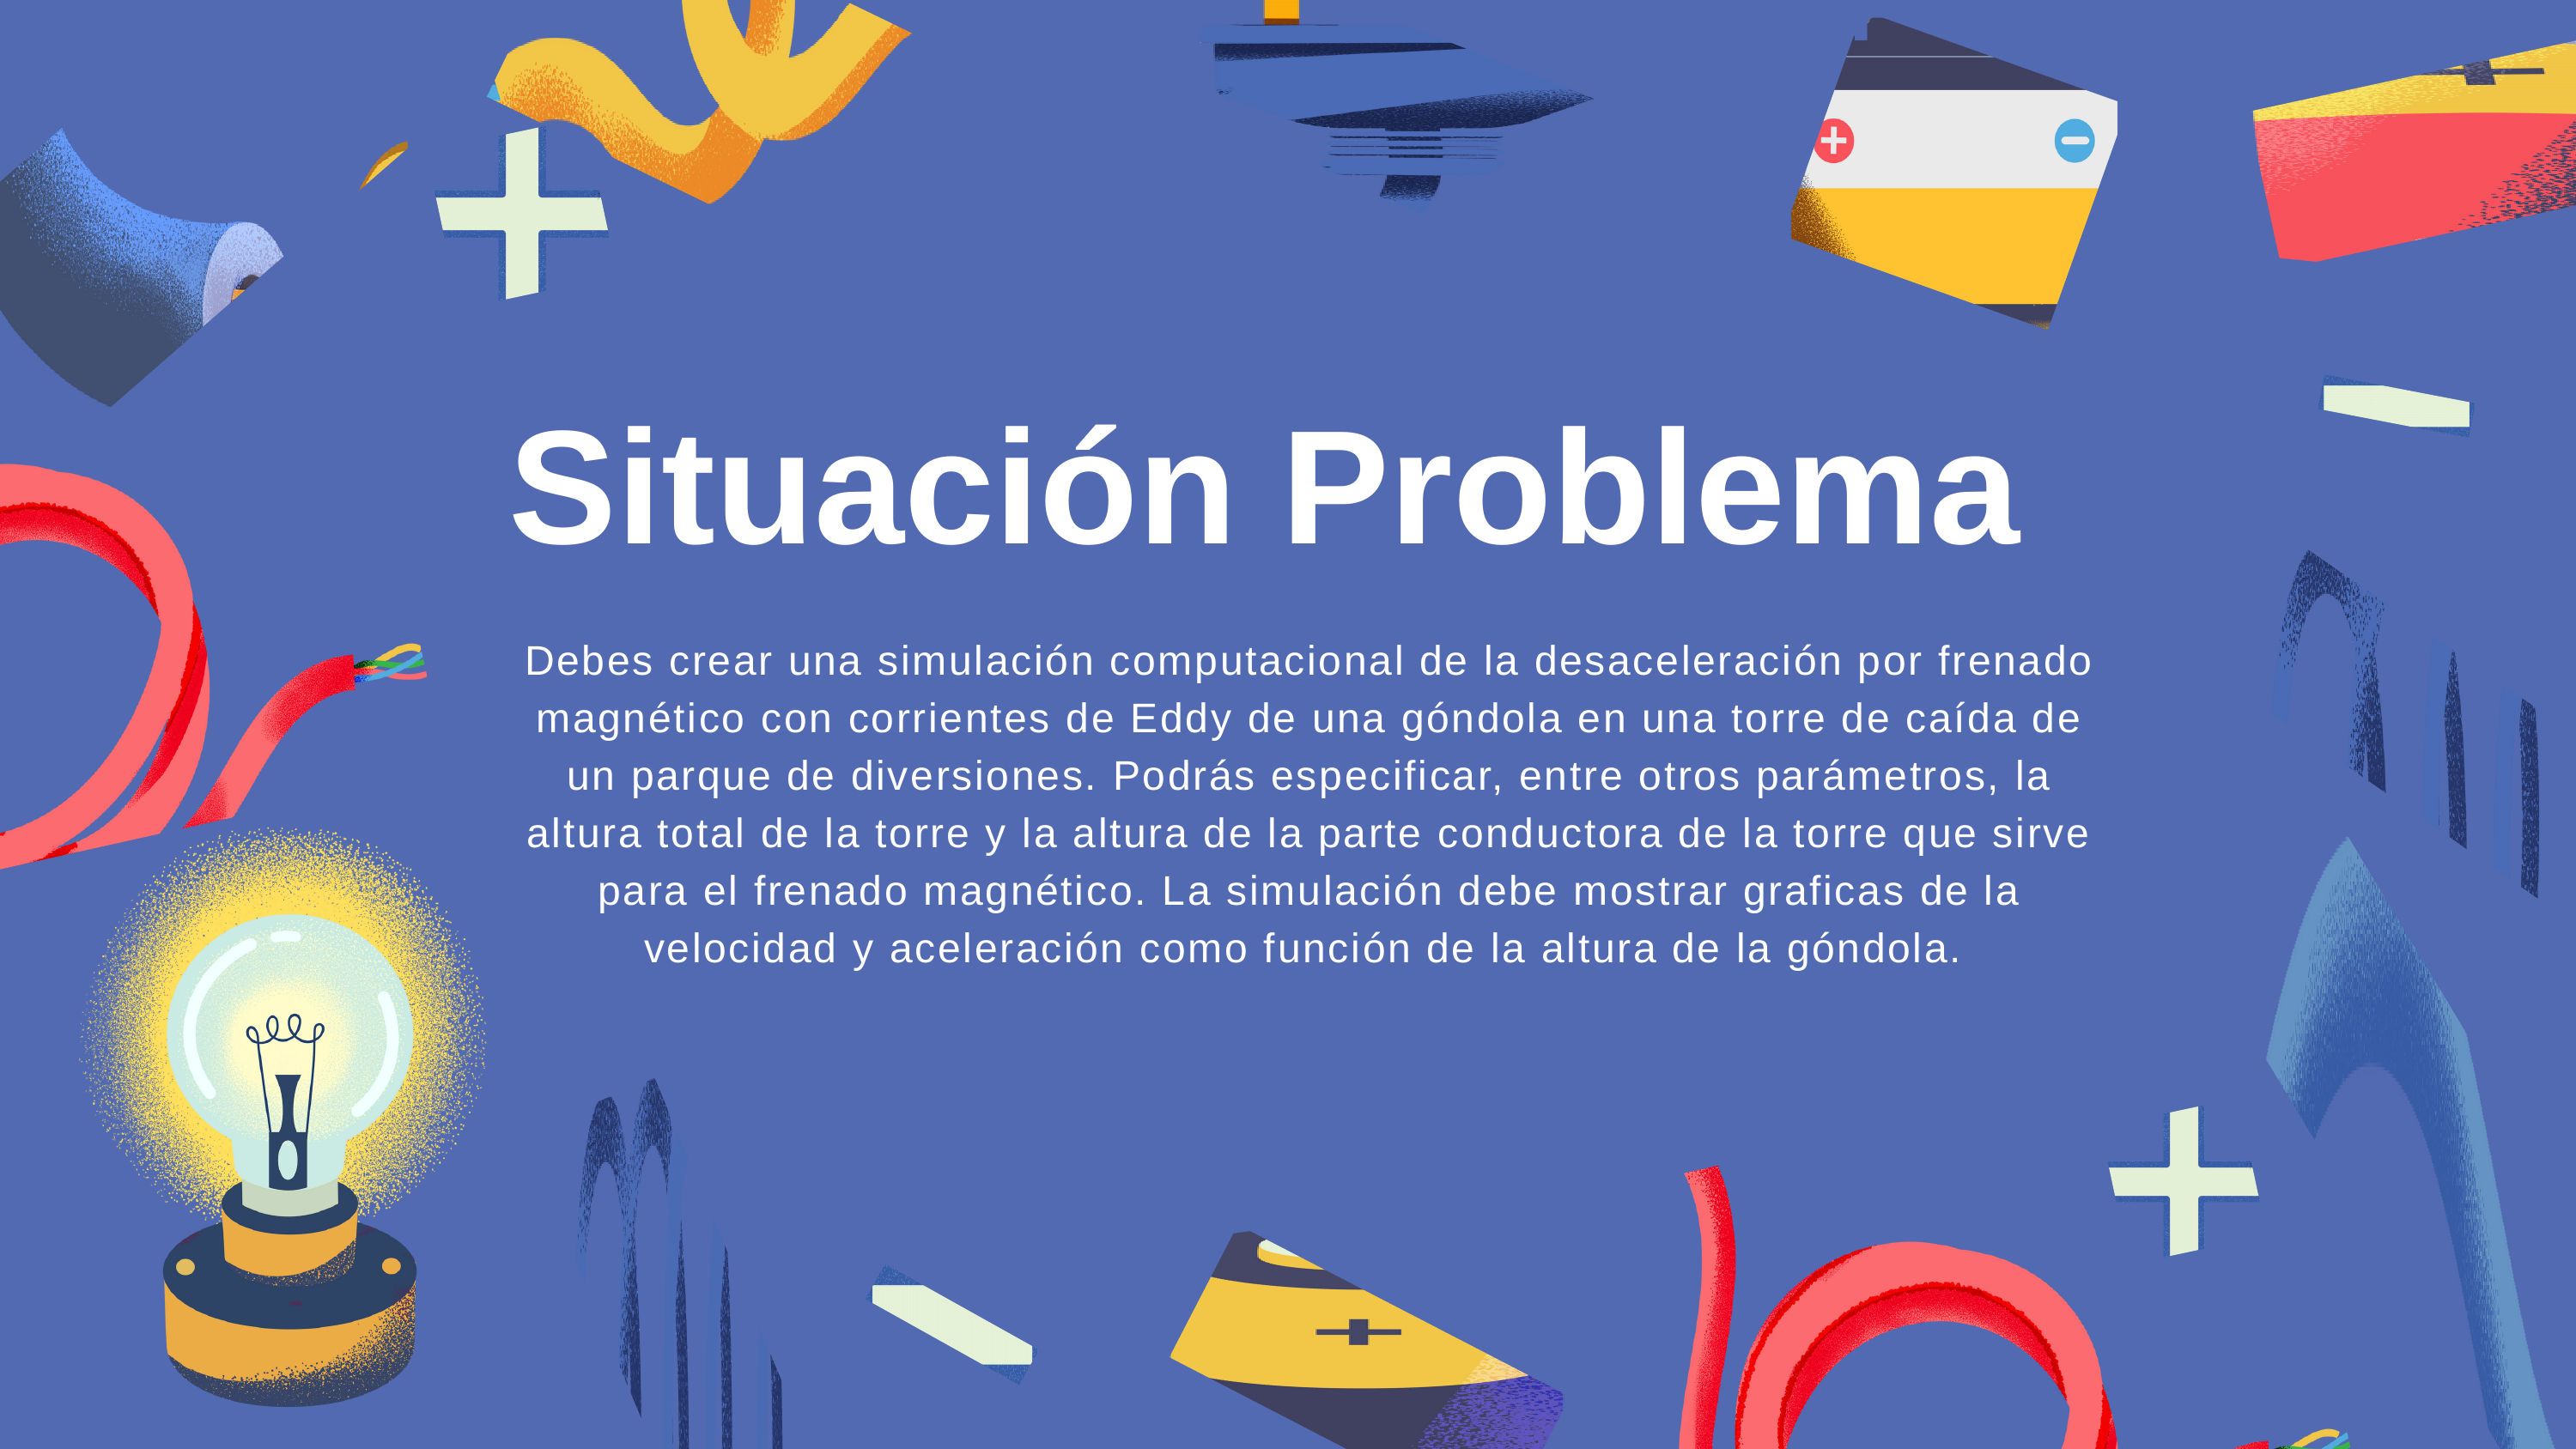

Situación Problema

Debes crear una simulación computacional de la desaceleración por frenado magnético con corrientes de Eddy de una góndola en una torre de caída de un parque de diversiones. Podrás especificar, entre otros parámetros, la altura total de la torre y la altura de la parte conductora de la torre que sirve para el frenado magnético. La simulación debe mostrar graficas de la velocidad y aceleración como función de la altura de la góndola.